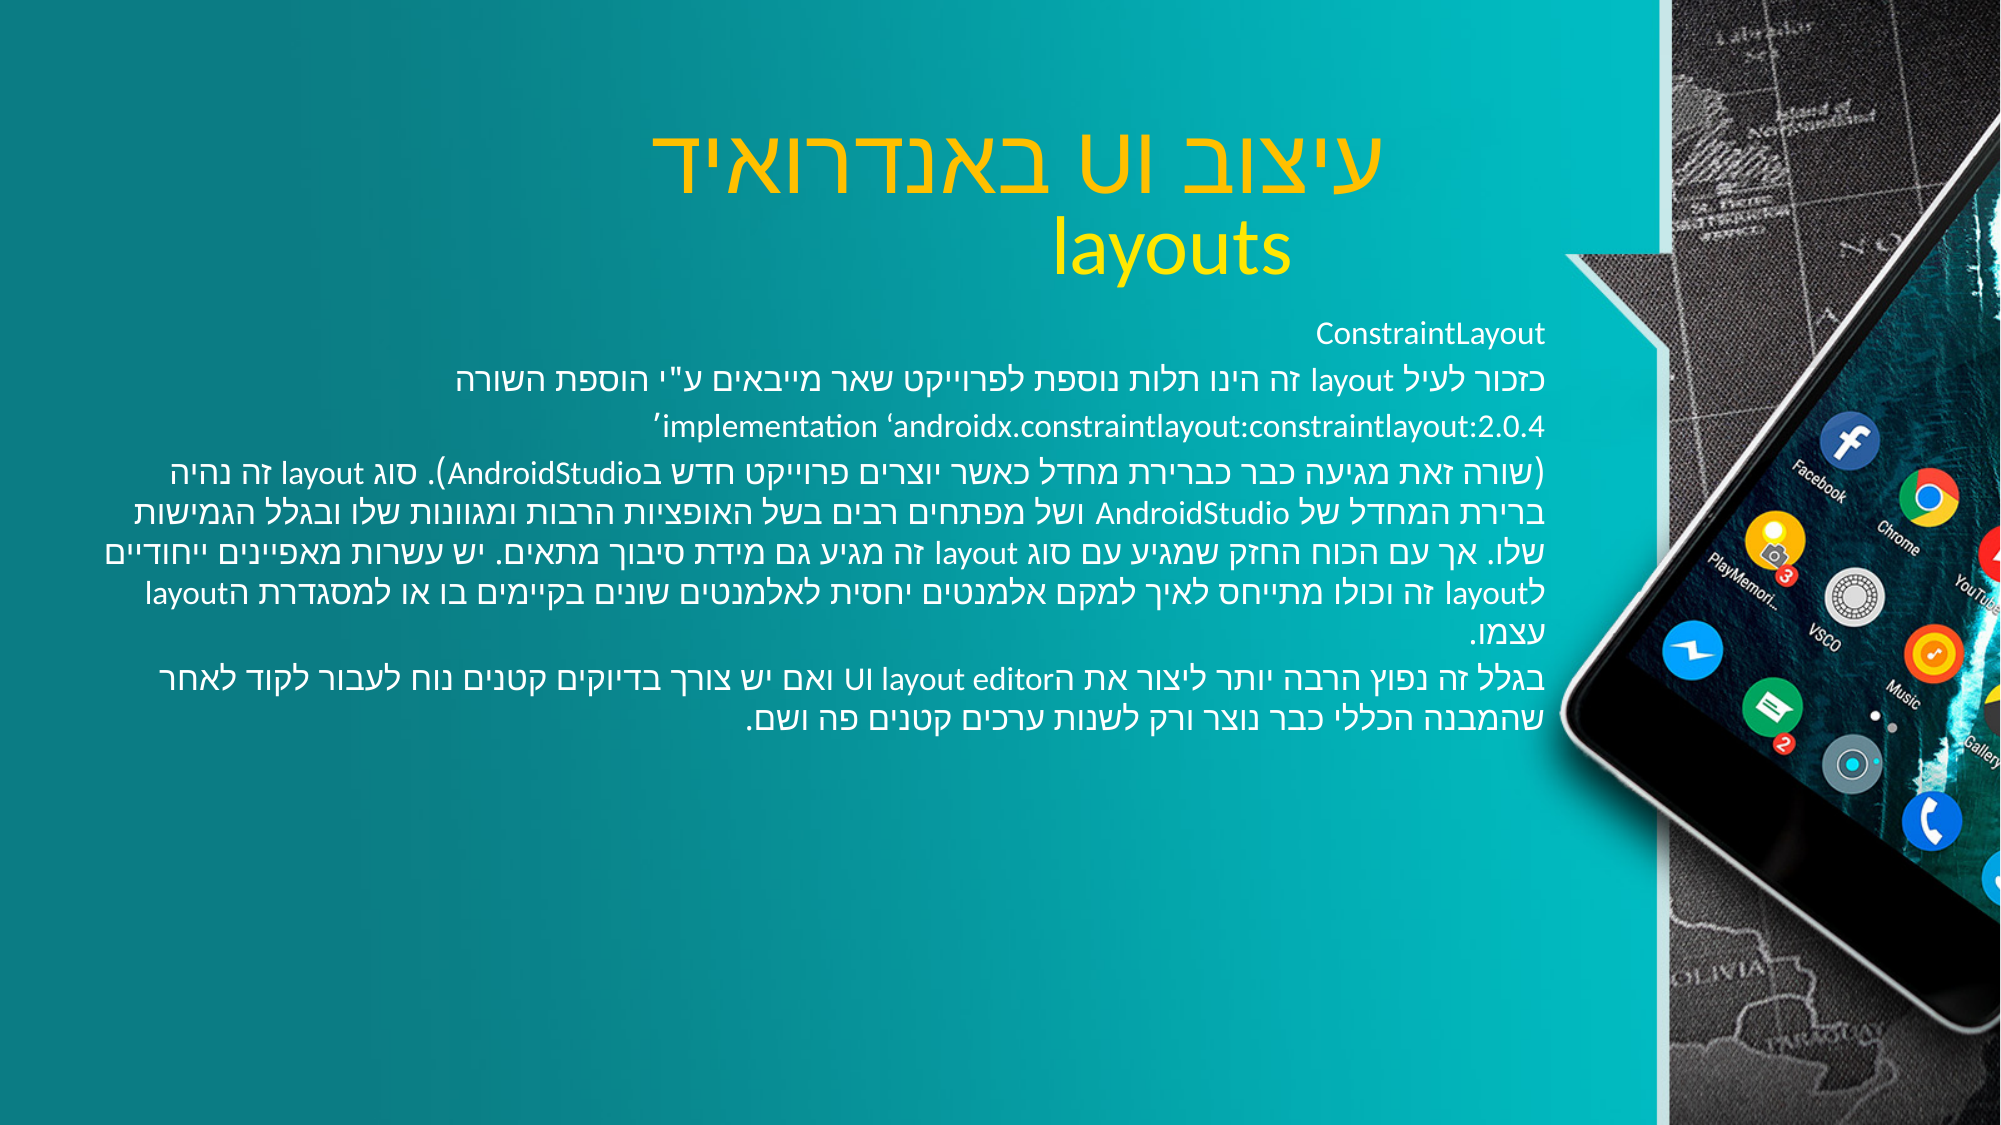

# עיצוב UI באנדרואיד
layouts
ConstraintLayout
כזכור לעיל layout זה הינו תלות נוספת לפרוייקט שאר מייבאים ע"י הוספת השורה
implementation ‘androidx.constraintlayout:constraintlayout:2.0.4’
(שורה זאת מגיעה כבר כברירת מחדל כאשר יוצרים פרוייקט חדש בAndroidStudio). סוג layout זה נהיה ברירת המחדל של AndroidStudio ושל מפתחים רבים בשל האופציות הרבות ומגוונות שלו ובגלל הגמישות שלו. אך עם הכוח החזק שמגיע עם סוג layout זה מגיע גם מידת סיבוך מתאים. יש עשרות מאפיינים ייחודיים לlayout זה וכולו מתייחס לאיך למקם אלמנטים יחסית לאלמנטים שונים בקיימים בו או למסגדרת הlayout עצמו.
בגלל זה נפוץ הרבה יותר ליצור את הUI layout editor ואם יש צורך בדיוקים קטנים נוח לעבור לקוד לאחר שהמבנה הכללי כבר נוצר ורק לשנות ערכים קטנים פה ושם.